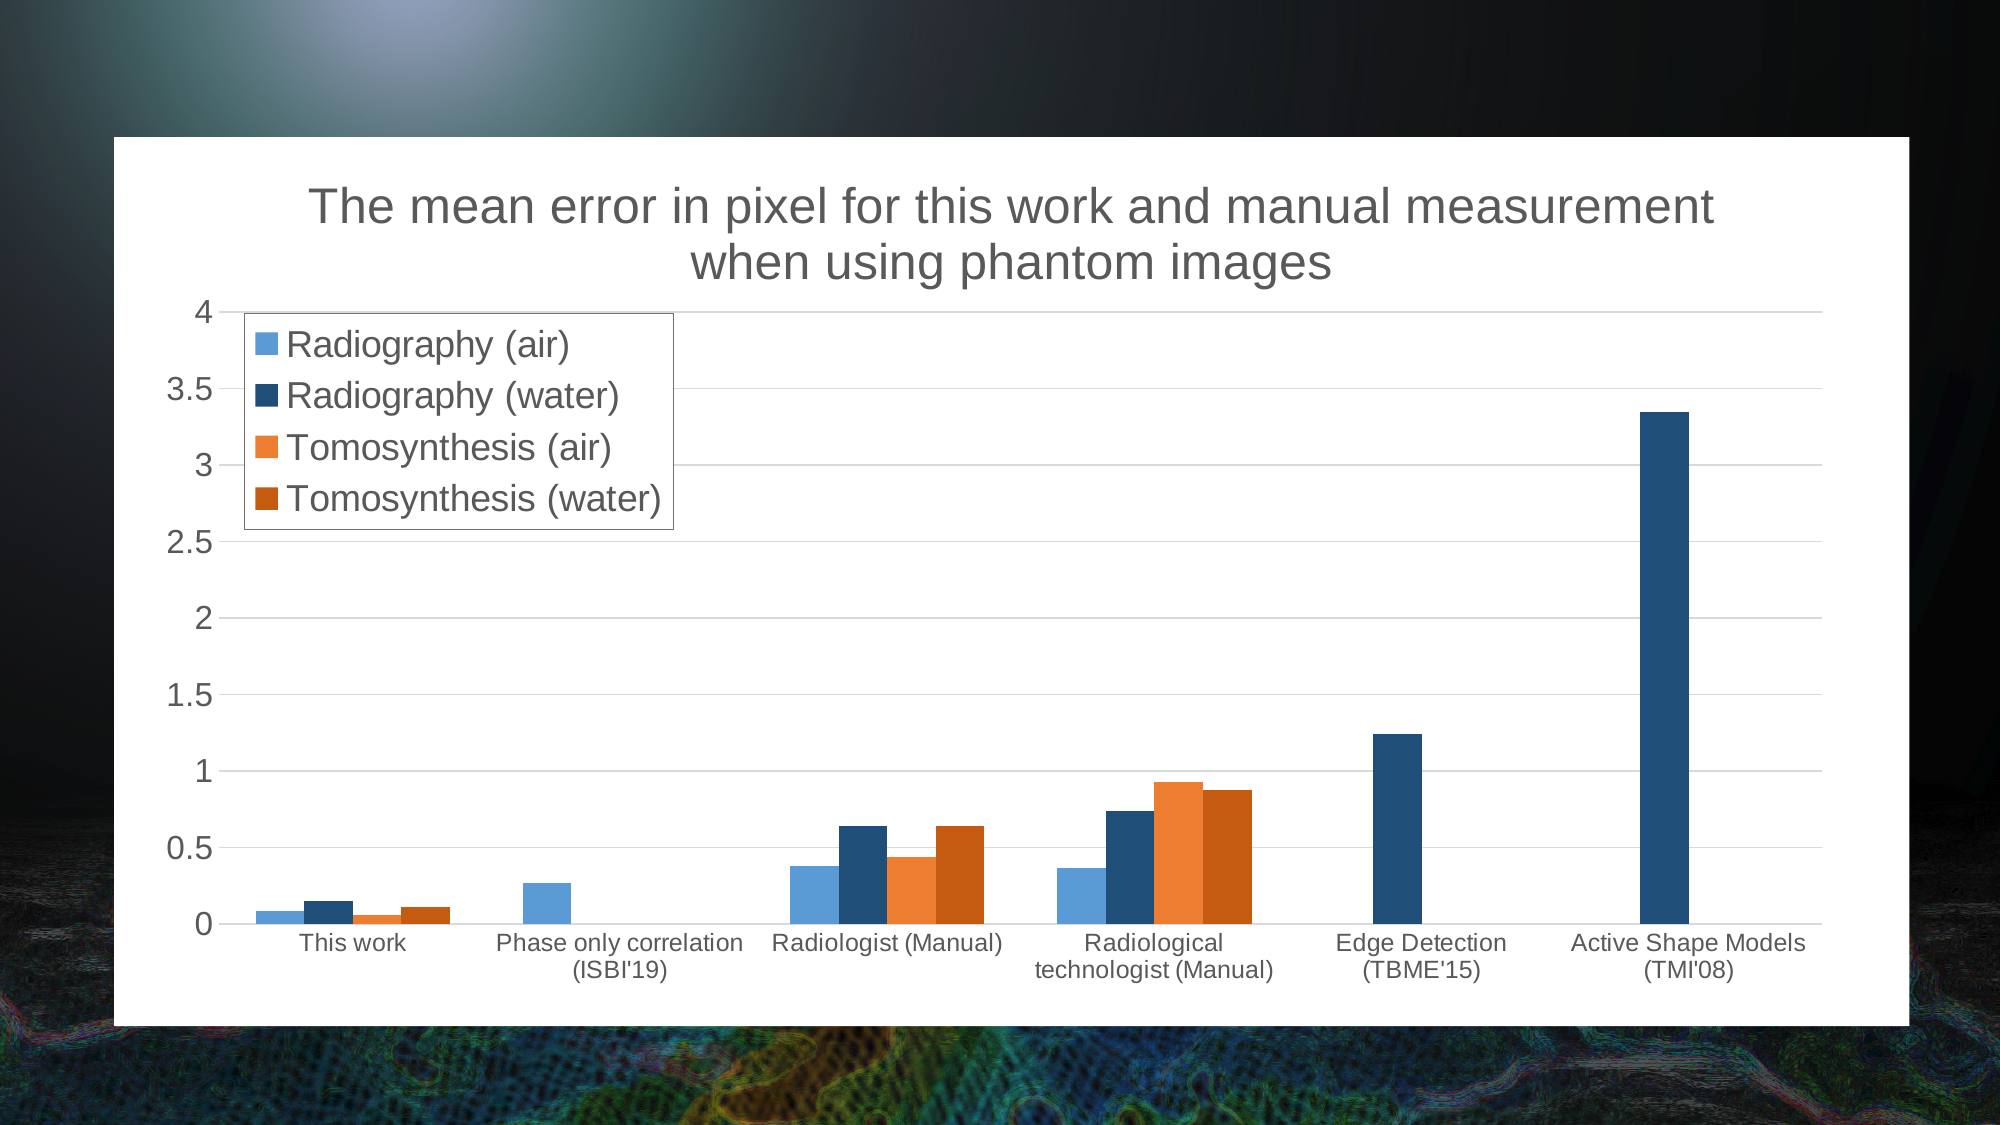

### Chart: The mean error in pixel for this work and manual measurement when using phantom images

| Category | Radiography (air) | Radiography (water) | Tomosynthesis (air) | Tomosynthesis (water) |
|---|---|---|---|---|
| This work | 0.08666666666666667 | 0.15066666666666667 | 0.05846153846153846 | 0.11 |
| Phase only correlation (ISBI'19) | 0.26666666666666666 | None | None | None |
| Radiologist (Manual) | 0.3766666666666667 | 0.6406666666666667 | 0.44076923076923075 | 0.6392307692307692 |
| Radiological technologist (Manual) | 0.36400000000000005 | 0.74 | 0.928076923076923 | 0.8753846153846153 |
| Edge Detection (TBME'15) | None | 1.2425 | None | None |
| Active Shape Models (TMI'08) | None | 3.3451536643026003 | None | None |